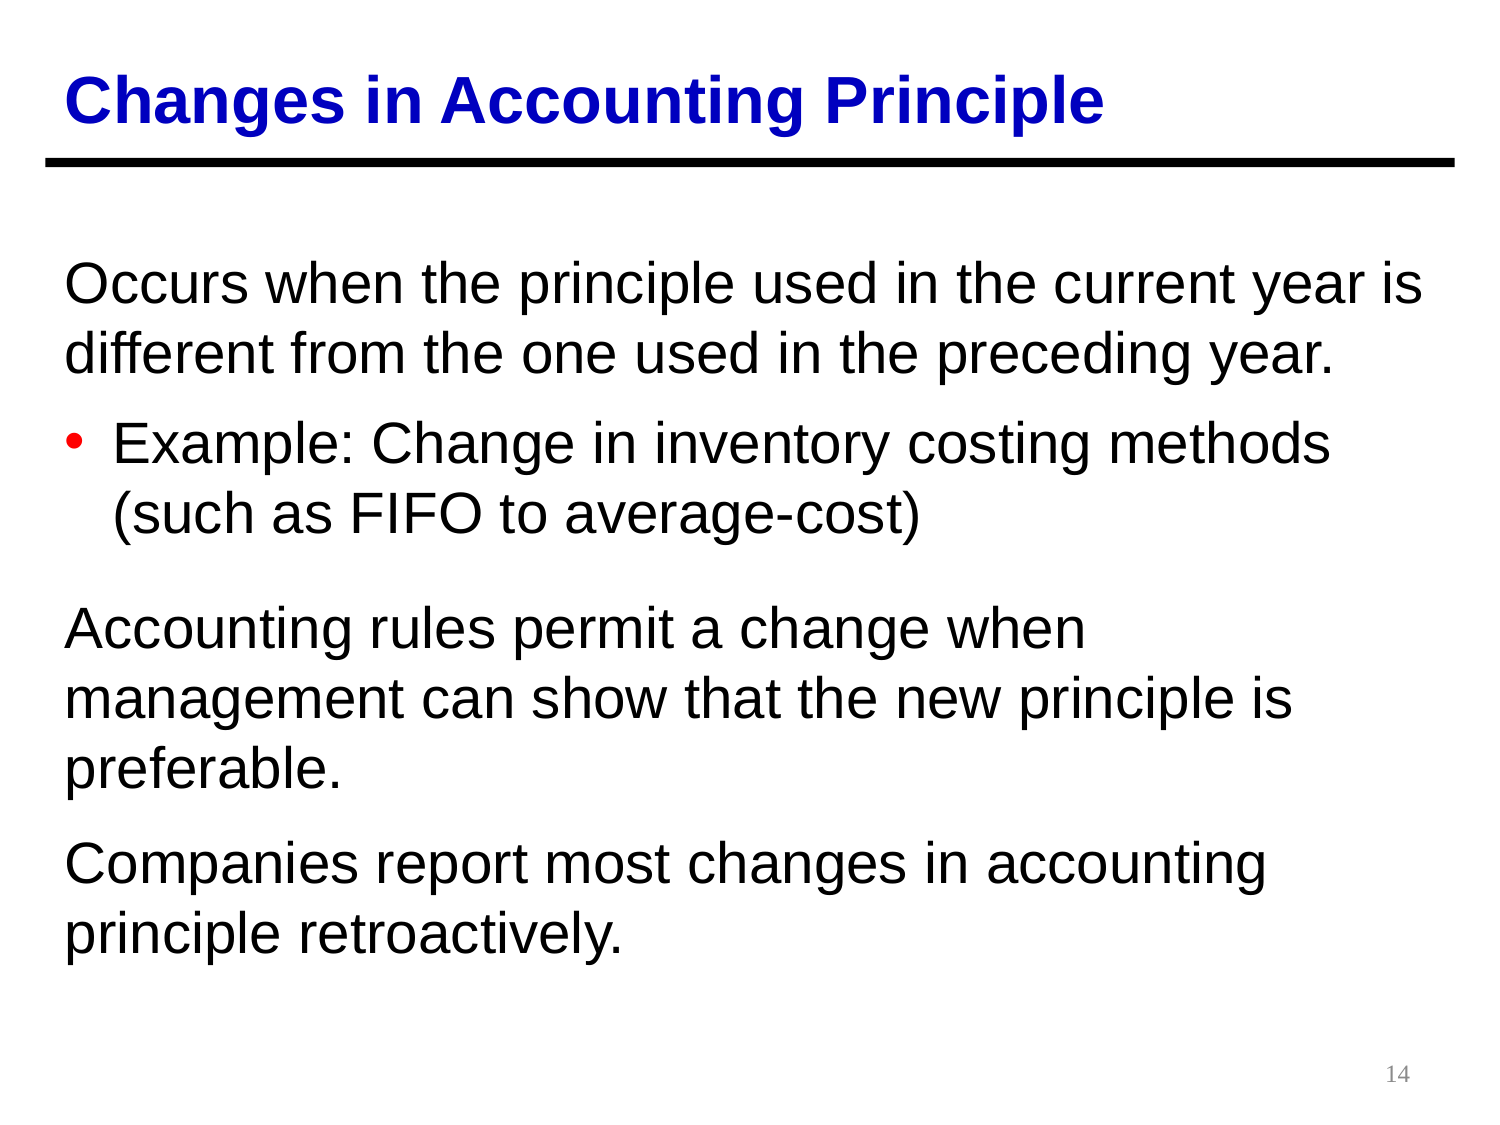

Changes in Accounting Principle

Occurs when the principle used in the current year is different from the one used in the preceding year.
Example: Change in inventory costing methods (such as F I F O to average-cost)
Accounting rules permit a change when management can show that the new principle is preferable.
Companies report most changes in accounting principle retroactively.
14